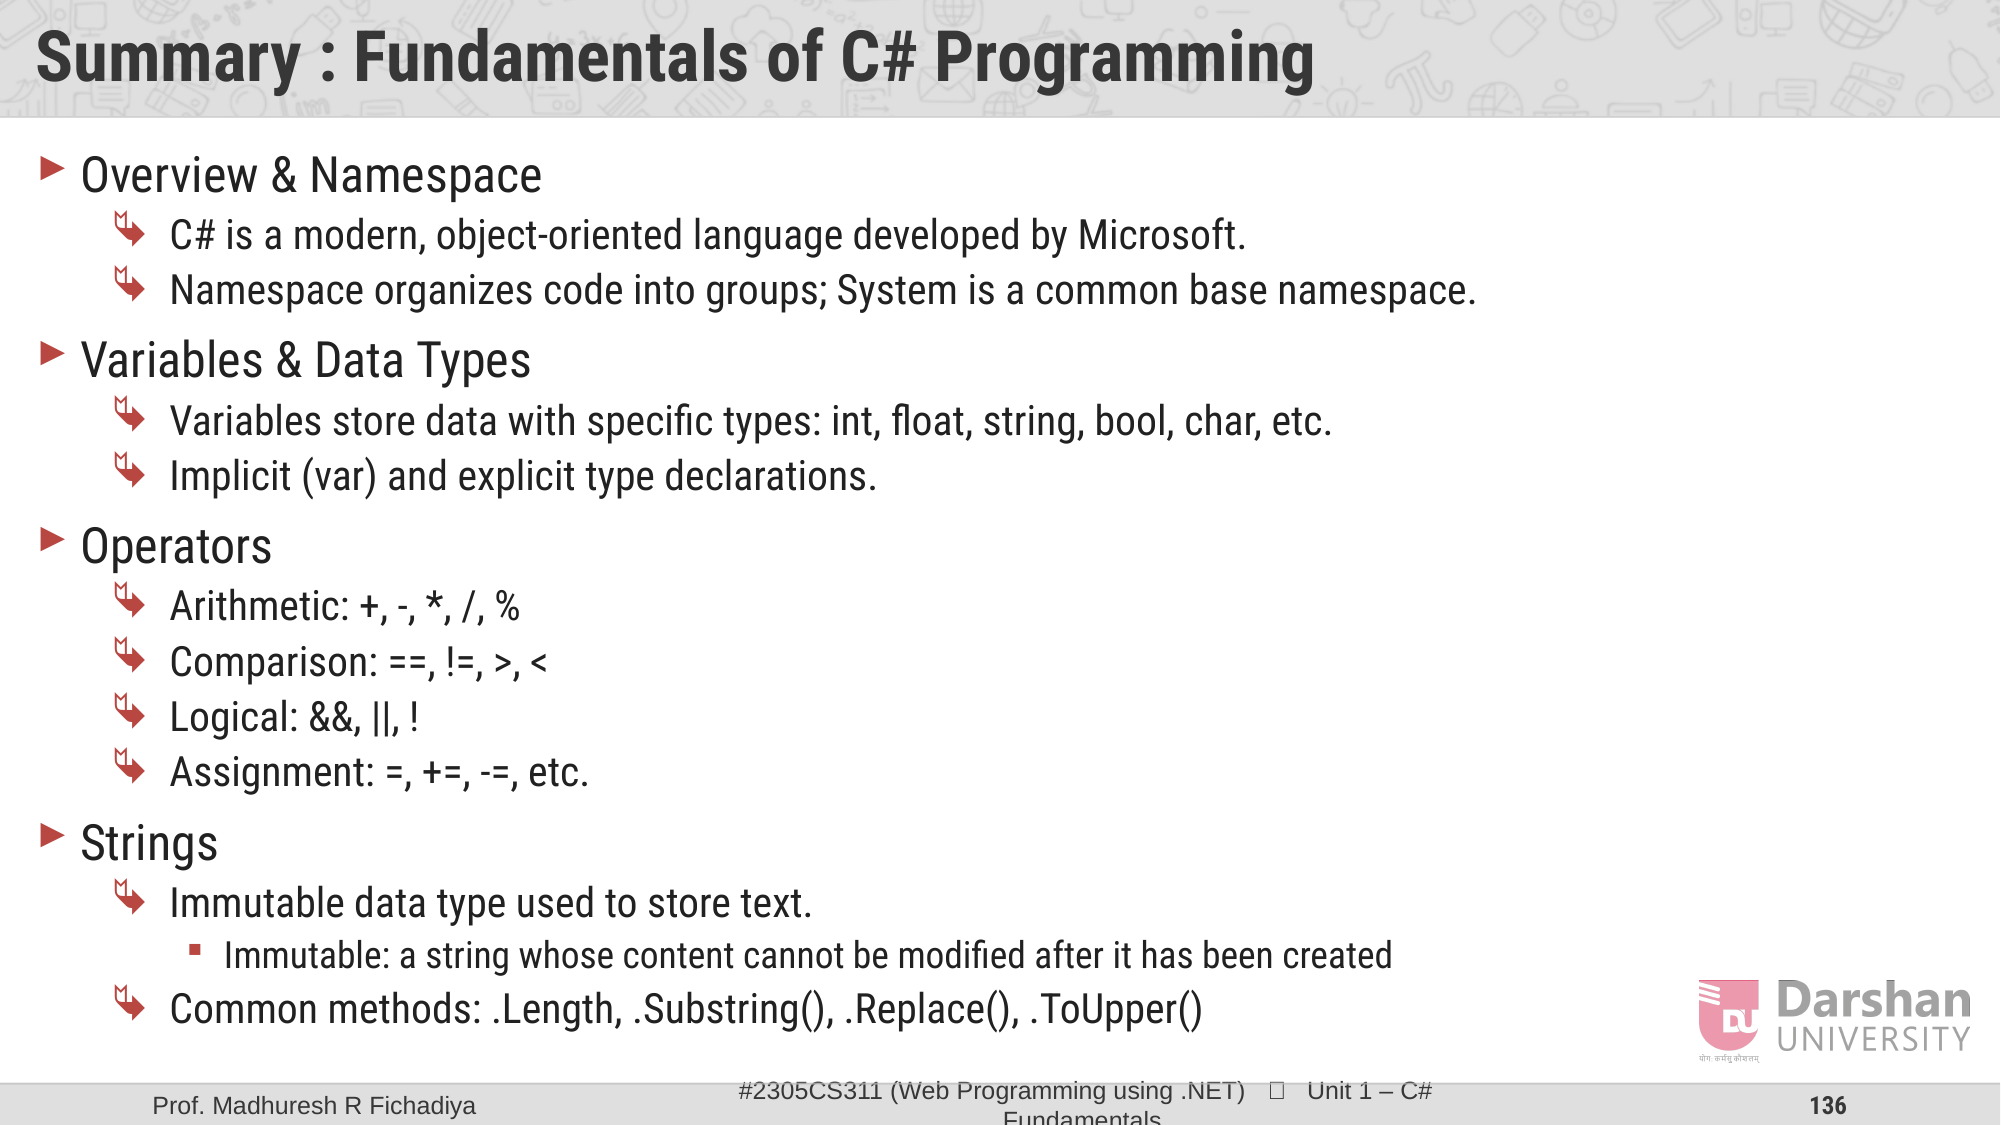

# Summary : Fundamentals of C# Programming
Overview & Namespace
C# is a modern, object-oriented language developed by Microsoft.
Namespace organizes code into groups; System is a common base namespace.
Variables & Data Types
Variables store data with specific types: int, float, string, bool, char, etc.
Implicit (var) and explicit type declarations.
Operators
Arithmetic: +, -, *, /, %
Comparison: ==, !=, >, <
Logical: &&, ||, !
Assignment: =, +=, -=, etc.
Strings
Immutable data type used to store text.
Immutable: a string whose content cannot be modified after it has been created
Common methods: .Length, .Substring(), .Replace(), .ToUpper()